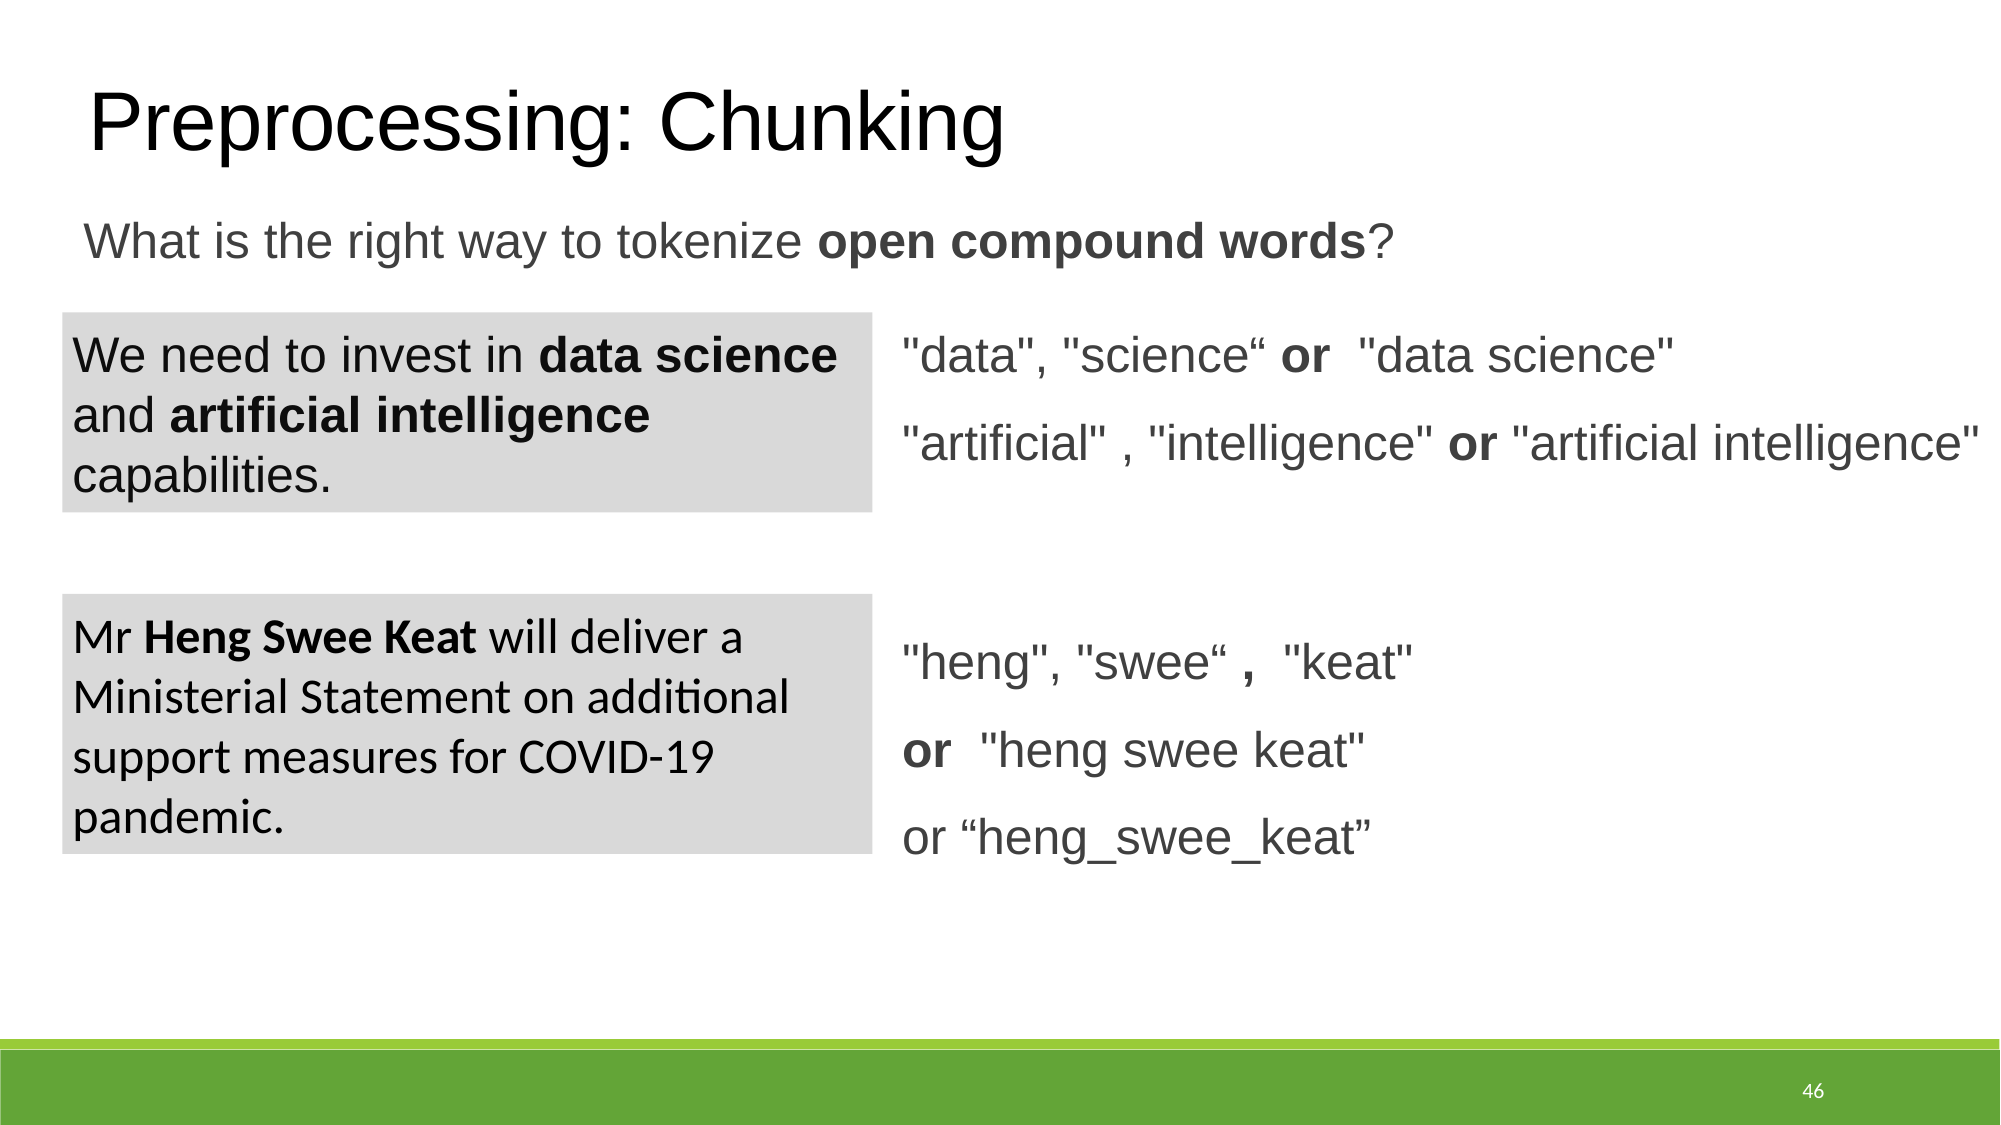

Preprocessing: Chunking
What is the right way to tokenize open compound words?
We need to invest in data science and artificial intelligence capabilities.
"data", "science“ or  "data science"
"artificial" , "intelligence" or "artificial intelligence"
Mr Heng Swee Keat will deliver a Ministerial Statement on additional support measures for COVID-19 pandemic.
"heng", "swee“ ,  "keat"
or  "heng swee keat"
or “heng_swee_keat”
46